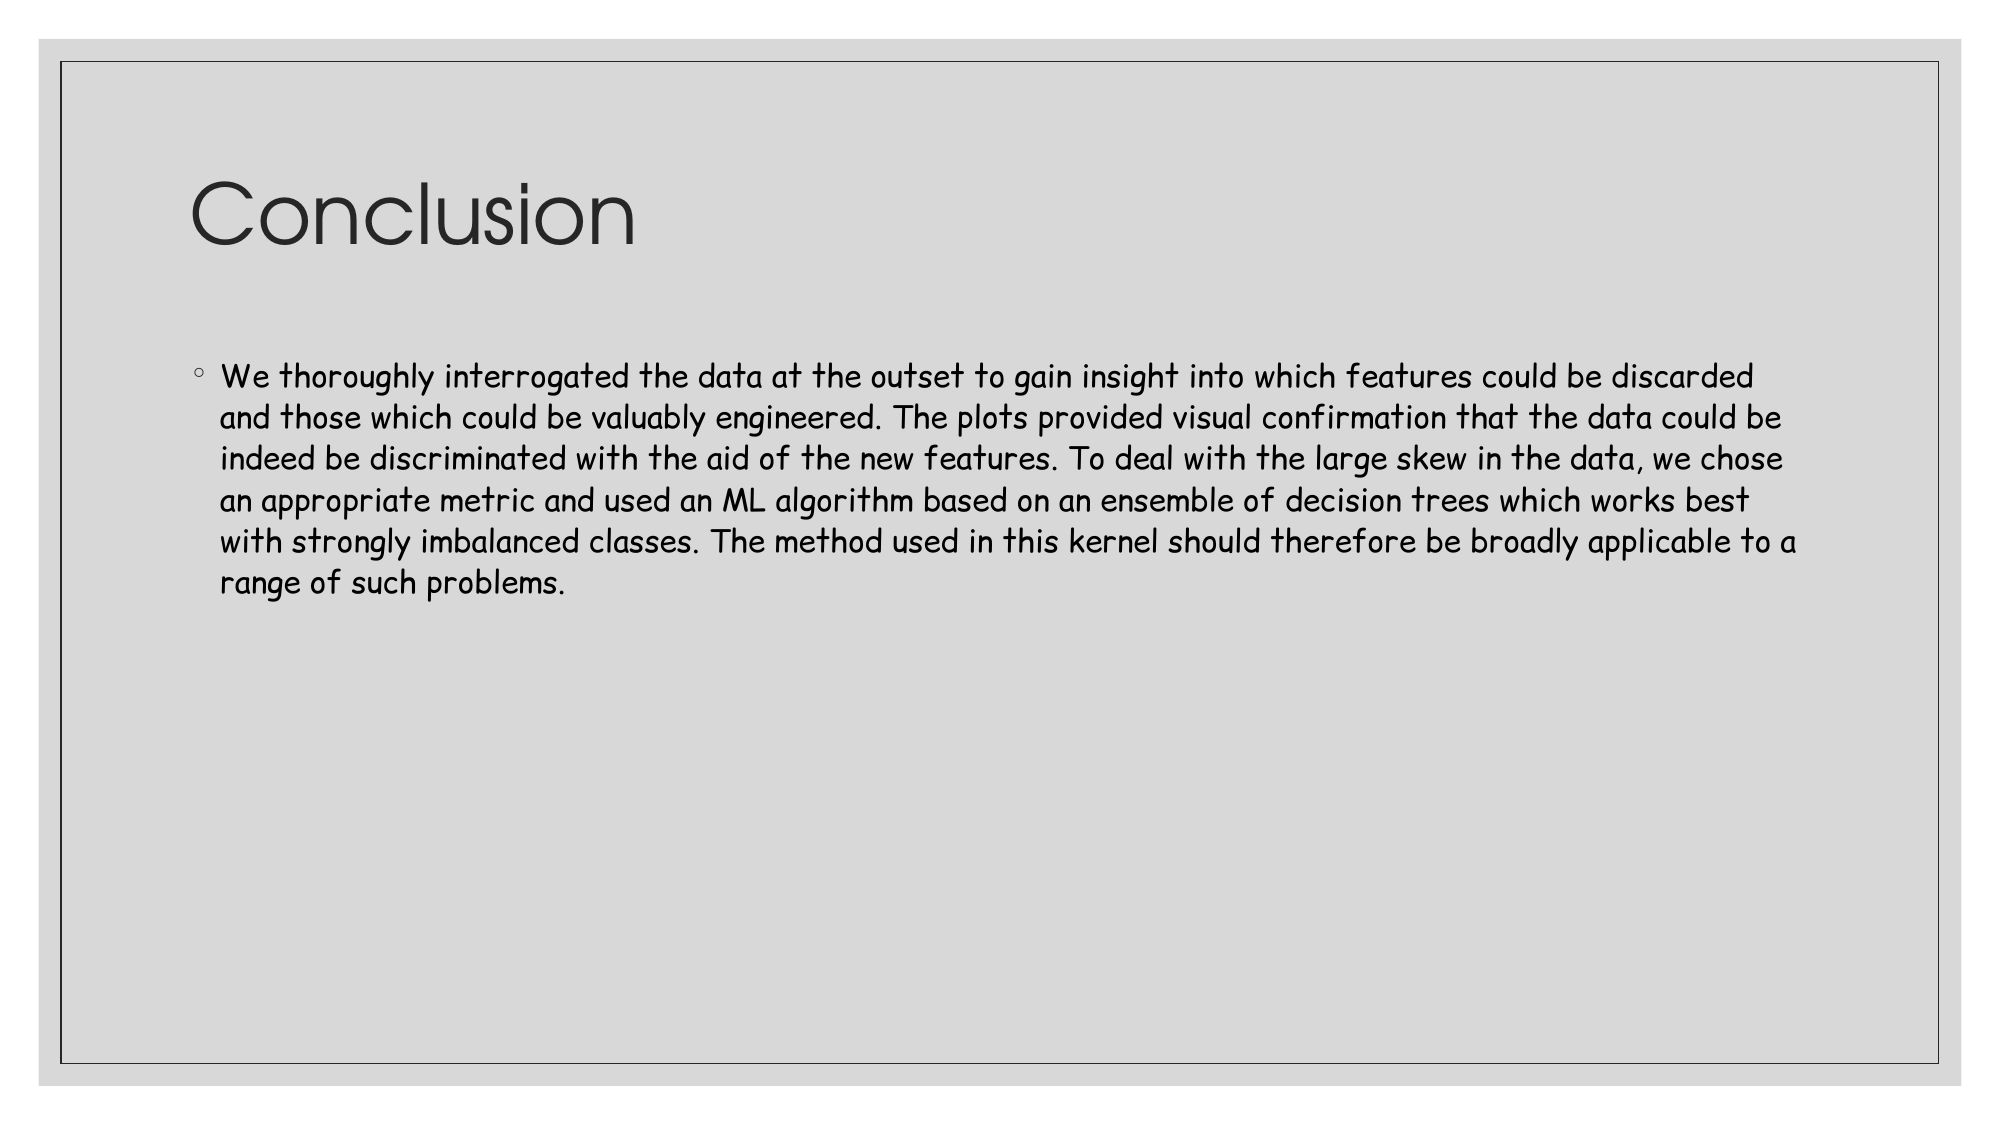

# Conclusion
We thoroughly interrogated the data at the outset to gain insight into which features could be discarded and those which could be valuably engineered. The plots provided visual confirmation that the data could be indeed be discriminated with the aid of the new features. To deal with the large skew in the data, we chose an appropriate metric and used an ML algorithm based on an ensemble of decision trees which works best with strongly imbalanced classes. The method used in this kernel should therefore be broadly applicable to a range of such problems.